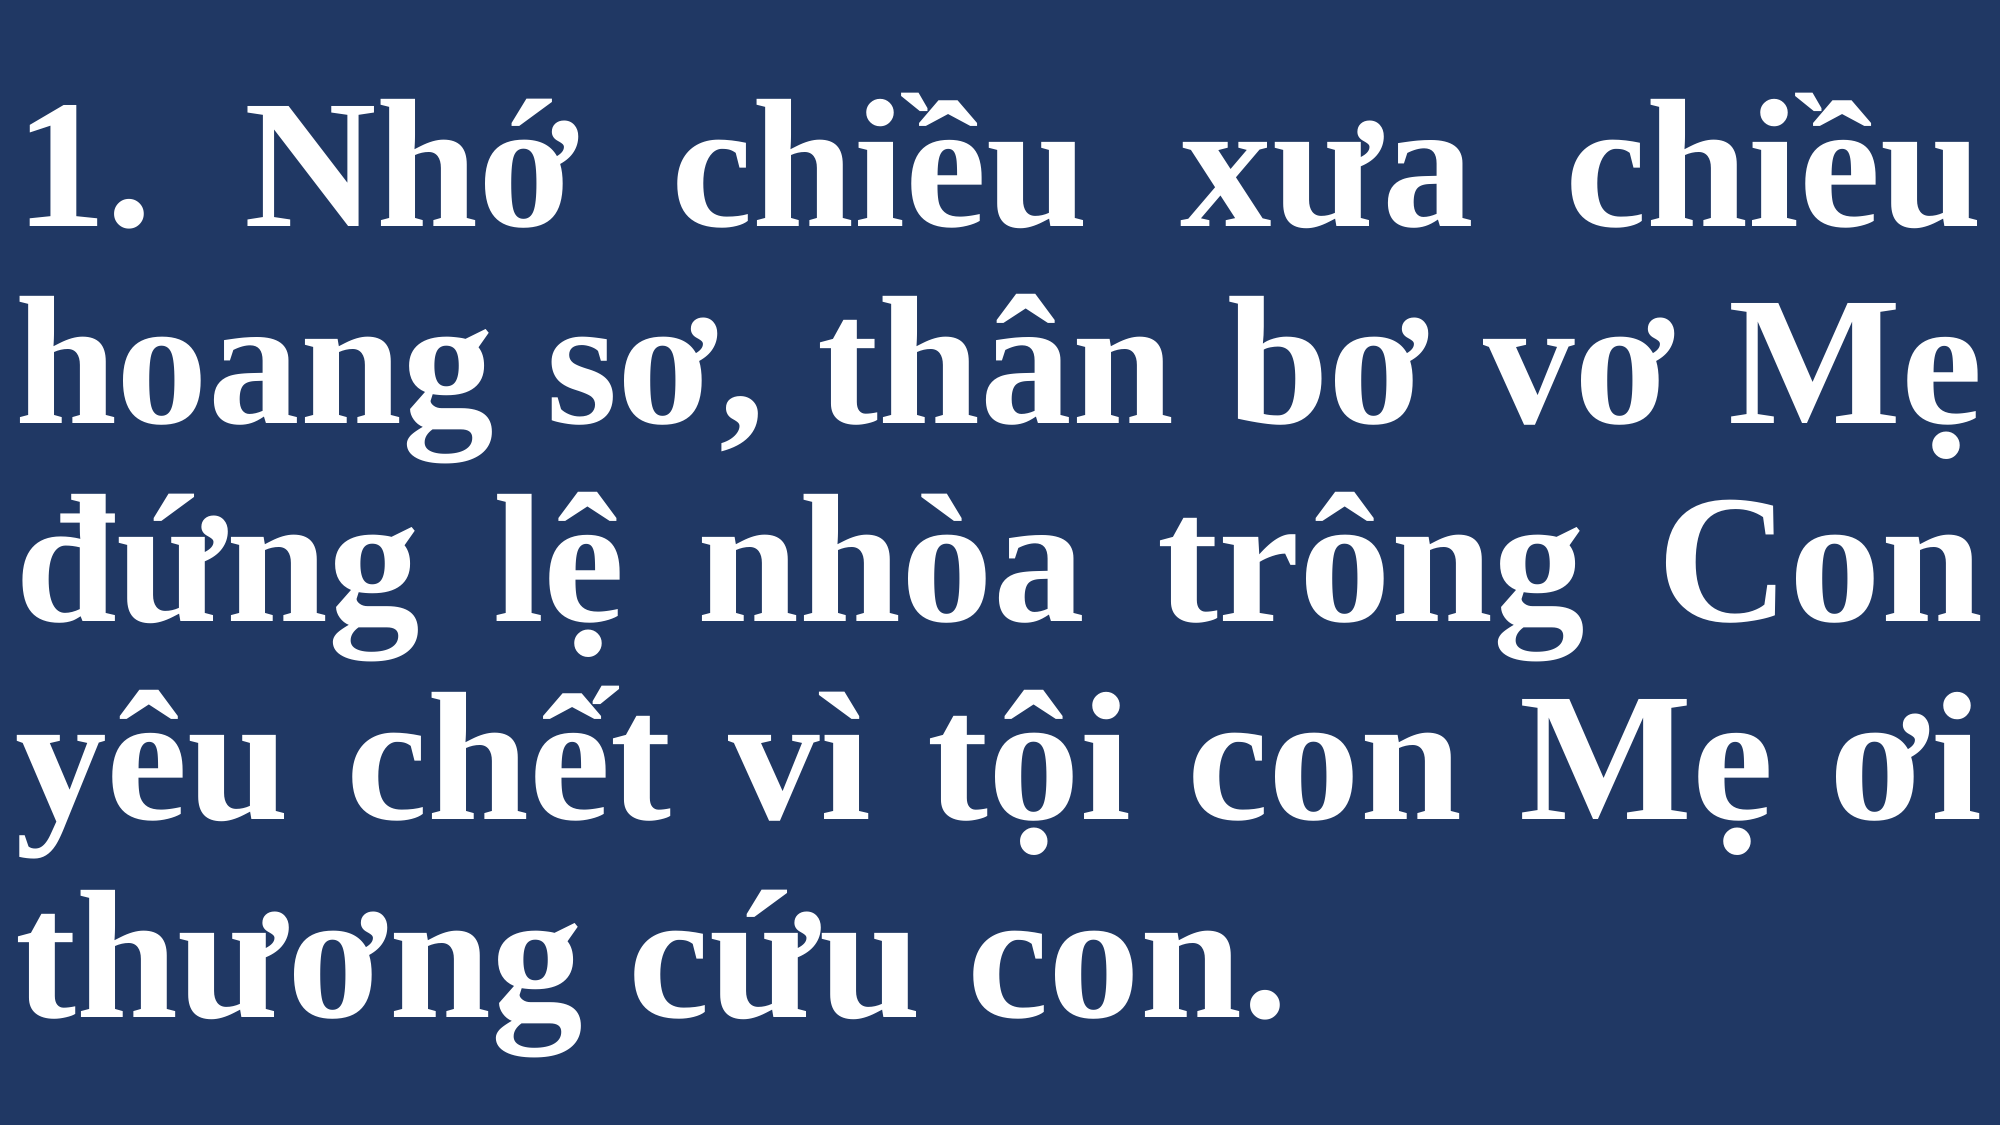

# 1. Nhớ chiều xưa chiều hoang sơ, thân bơ vơ Mẹ đứng lệ nhòa trông Con yêu chết vì tội con Mẹ ơi thương cứu con.